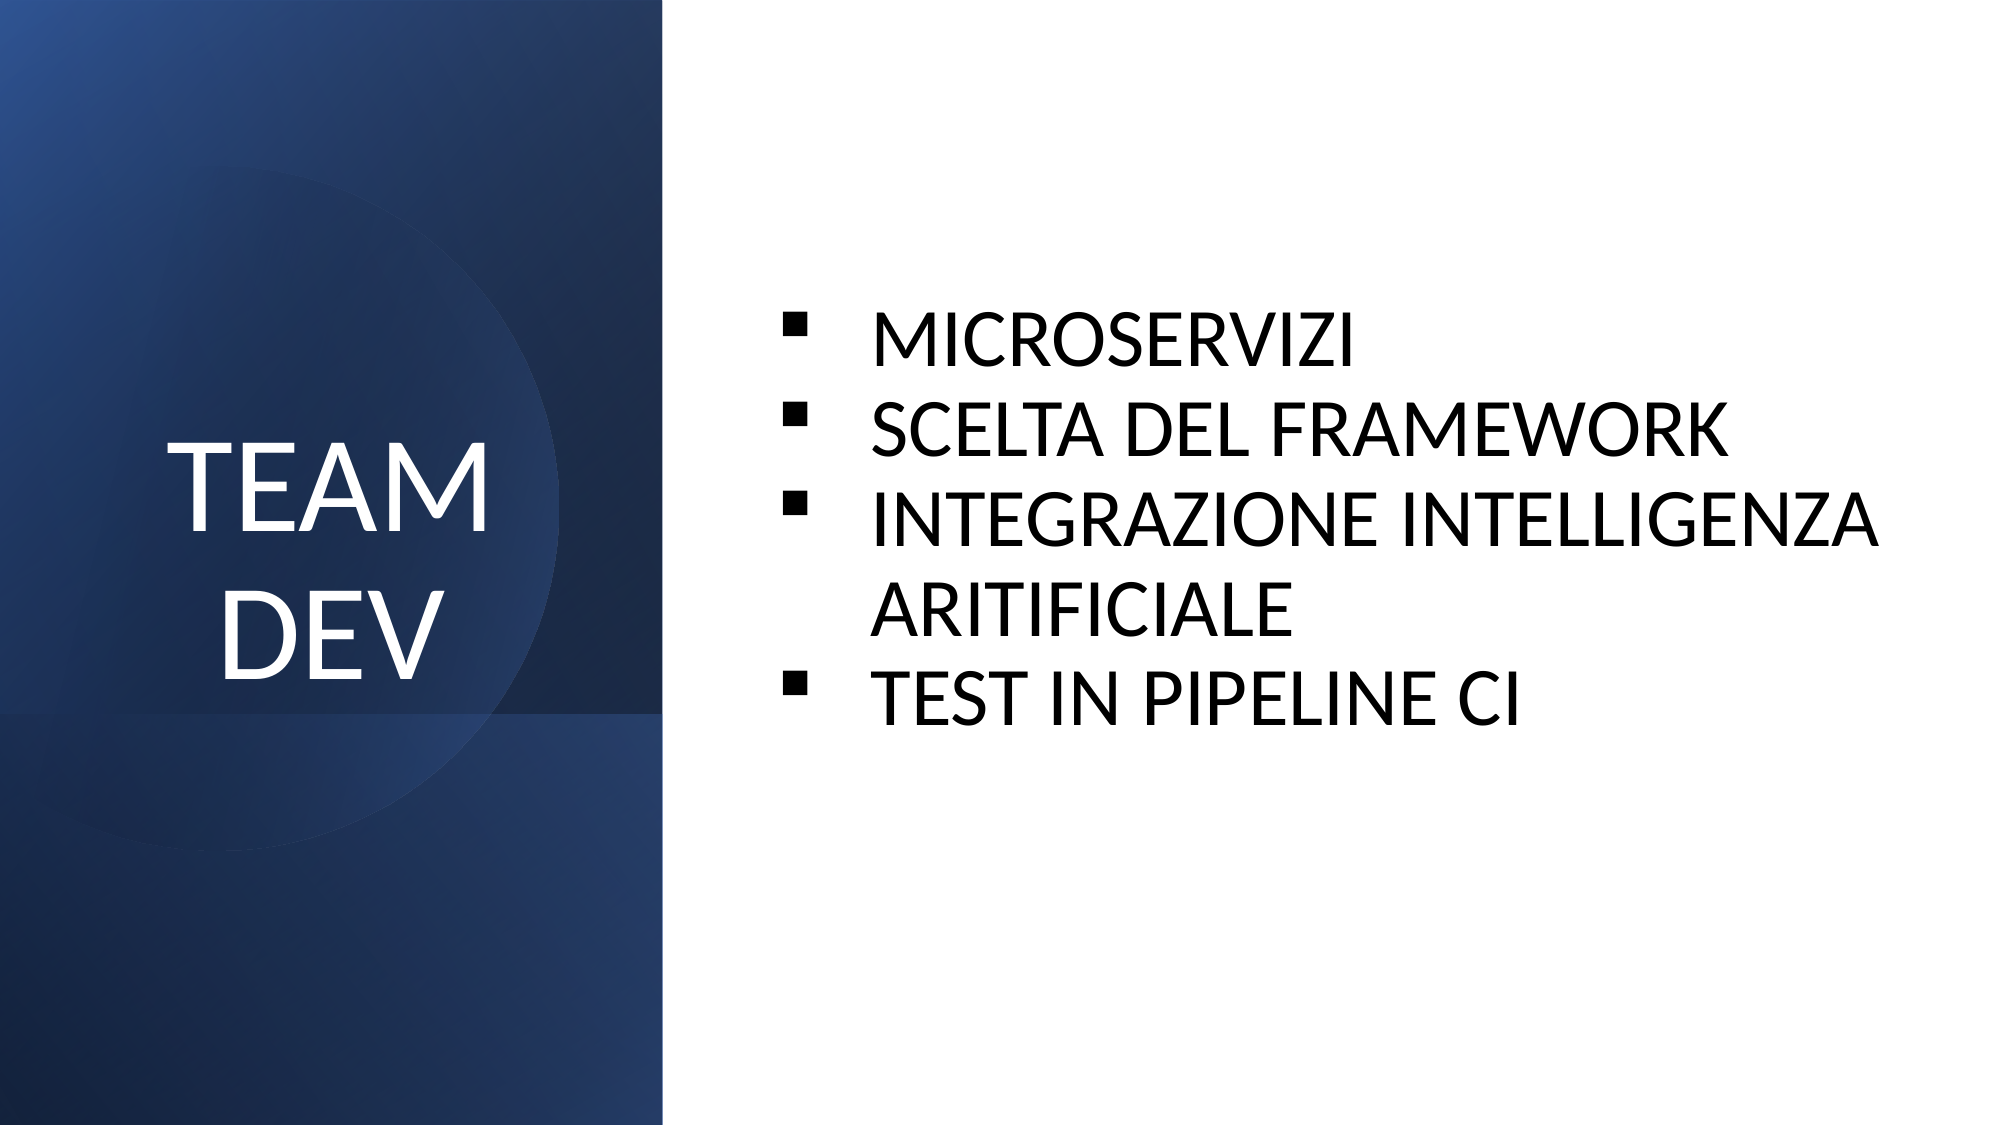

# TEAM DEV
MICROSERVIZI
SCELTA DEL FRAMEWORK
INTEGRAZIONE INTELLIGENZA ARITIFICIALE
TEST IN PIPELINE CI